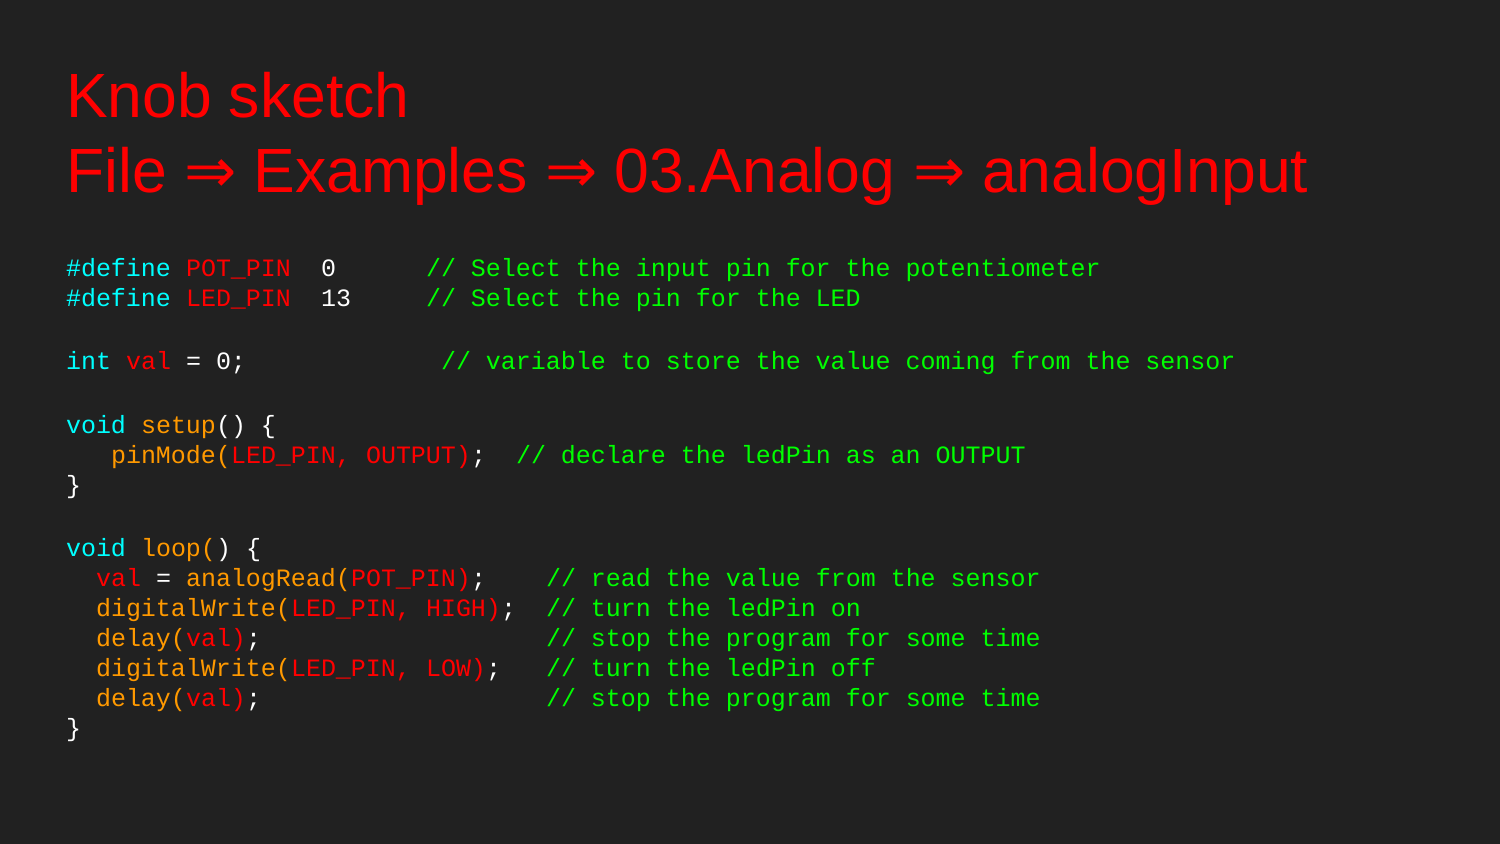

# Knob sketch File ⇒ Examples ⇒ 03.Analog ⇒ analogInput
#define POT_PIN  0      // Select the input pin for the potentiometer
#define LED_PIN  13     // Select the pin for the LED
int val = 0;             // variable to store the value coming from the sensor
void setup() {
   pinMode(LED_PIN, OUTPUT);  // declare the ledPin as an OUTPUT
}
void loop() {
  val = analogRead(POT_PIN);    // read the value from the sensor
  digitalWrite(LED_PIN, HIGH);  // turn the ledPin on
  delay(val);                   // stop the program for some time
  digitalWrite(LED_PIN, LOW);   // turn the ledPin off
  delay(val);                   // stop the program for some time
}